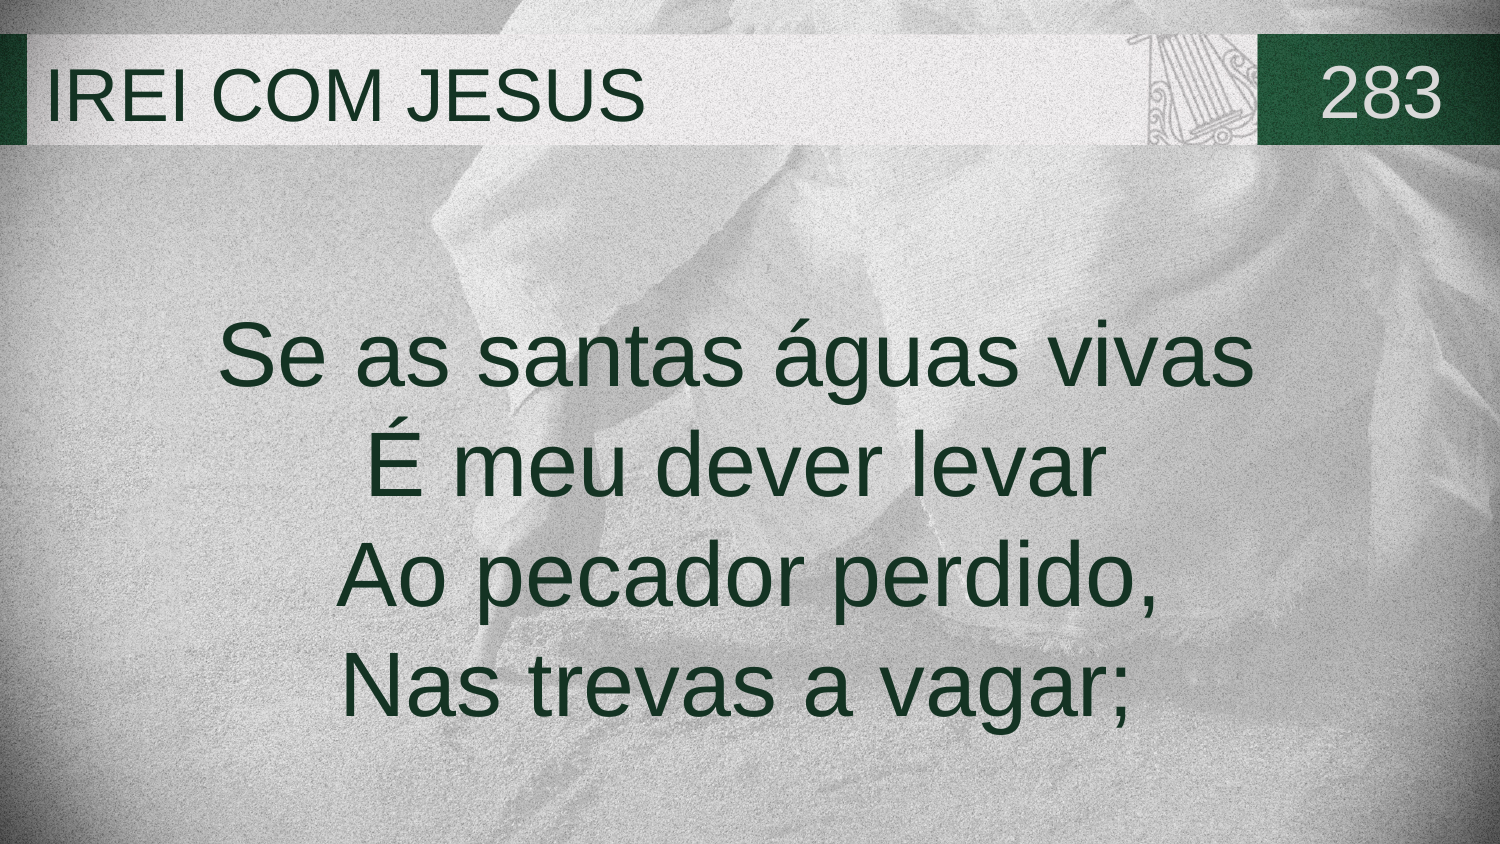

# IREI COM JESUS
283
Se as santas águas vivas
É meu dever levar
Ao pecador perdido,
Nas trevas a vagar;